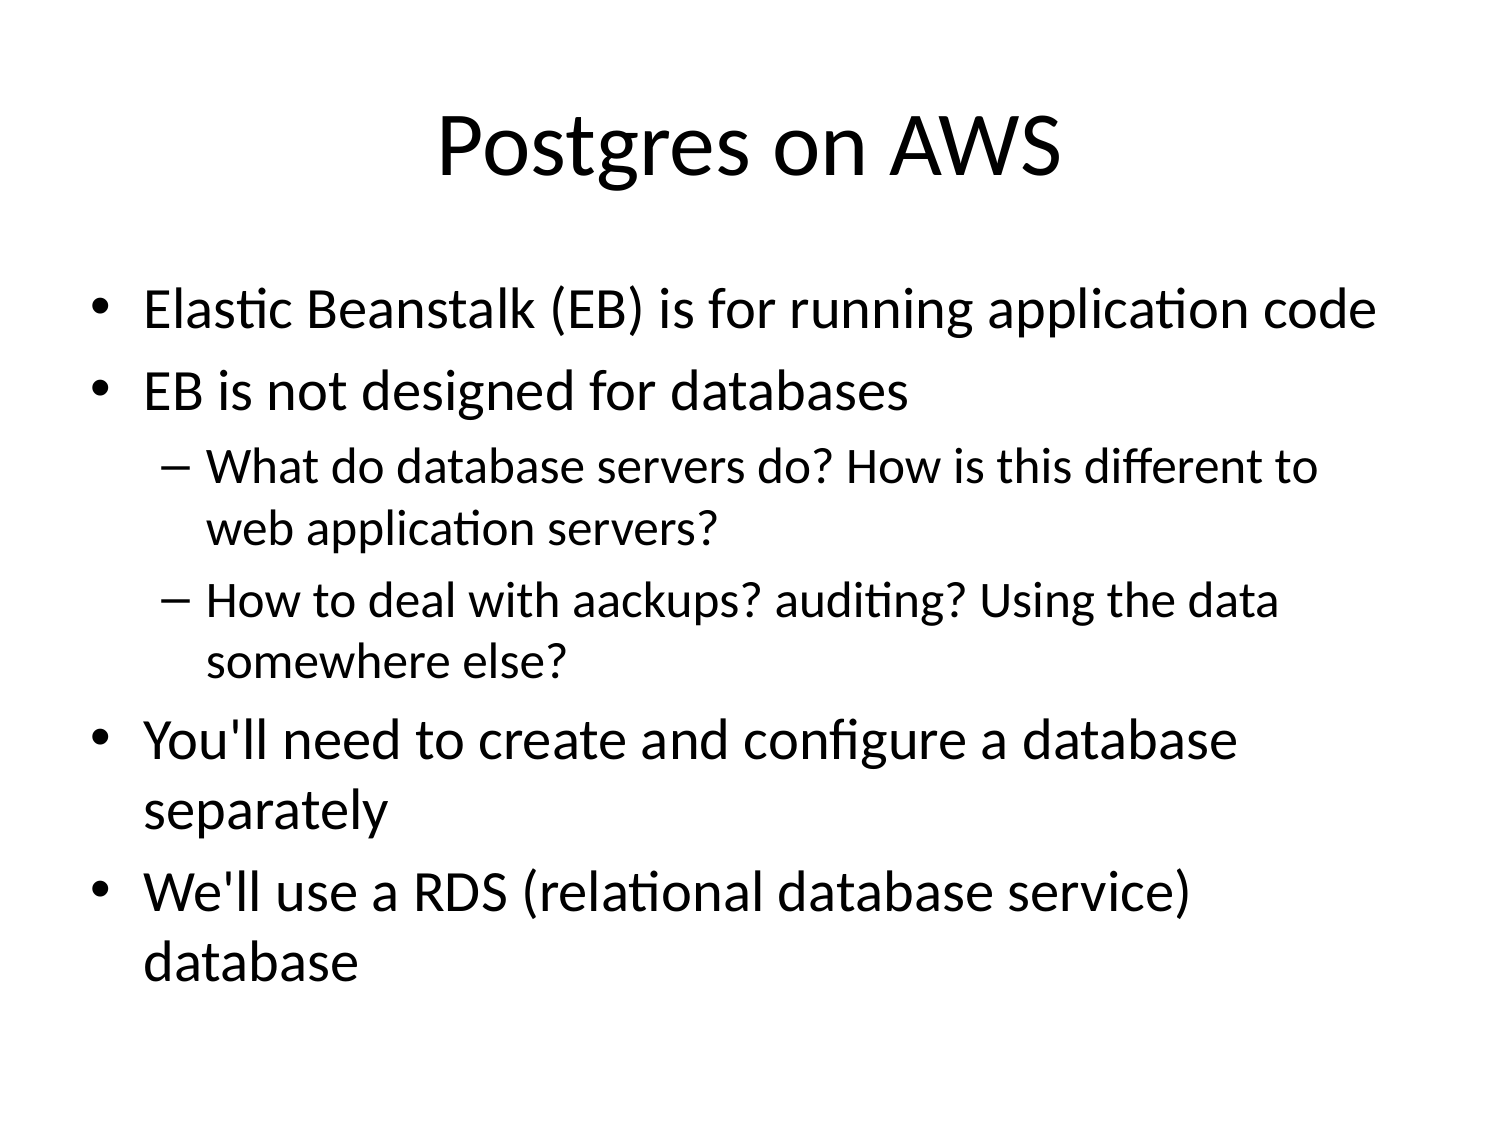

# Postgres on AWS
Elastic Beanstalk (EB) is for running application code
EB is not designed for databases
What do database servers do? How is this different to web application servers?
How to deal with aackups? auditing? Using the data somewhere else?
You'll need to create and configure a database separately
We'll use a RDS (relational database service) database